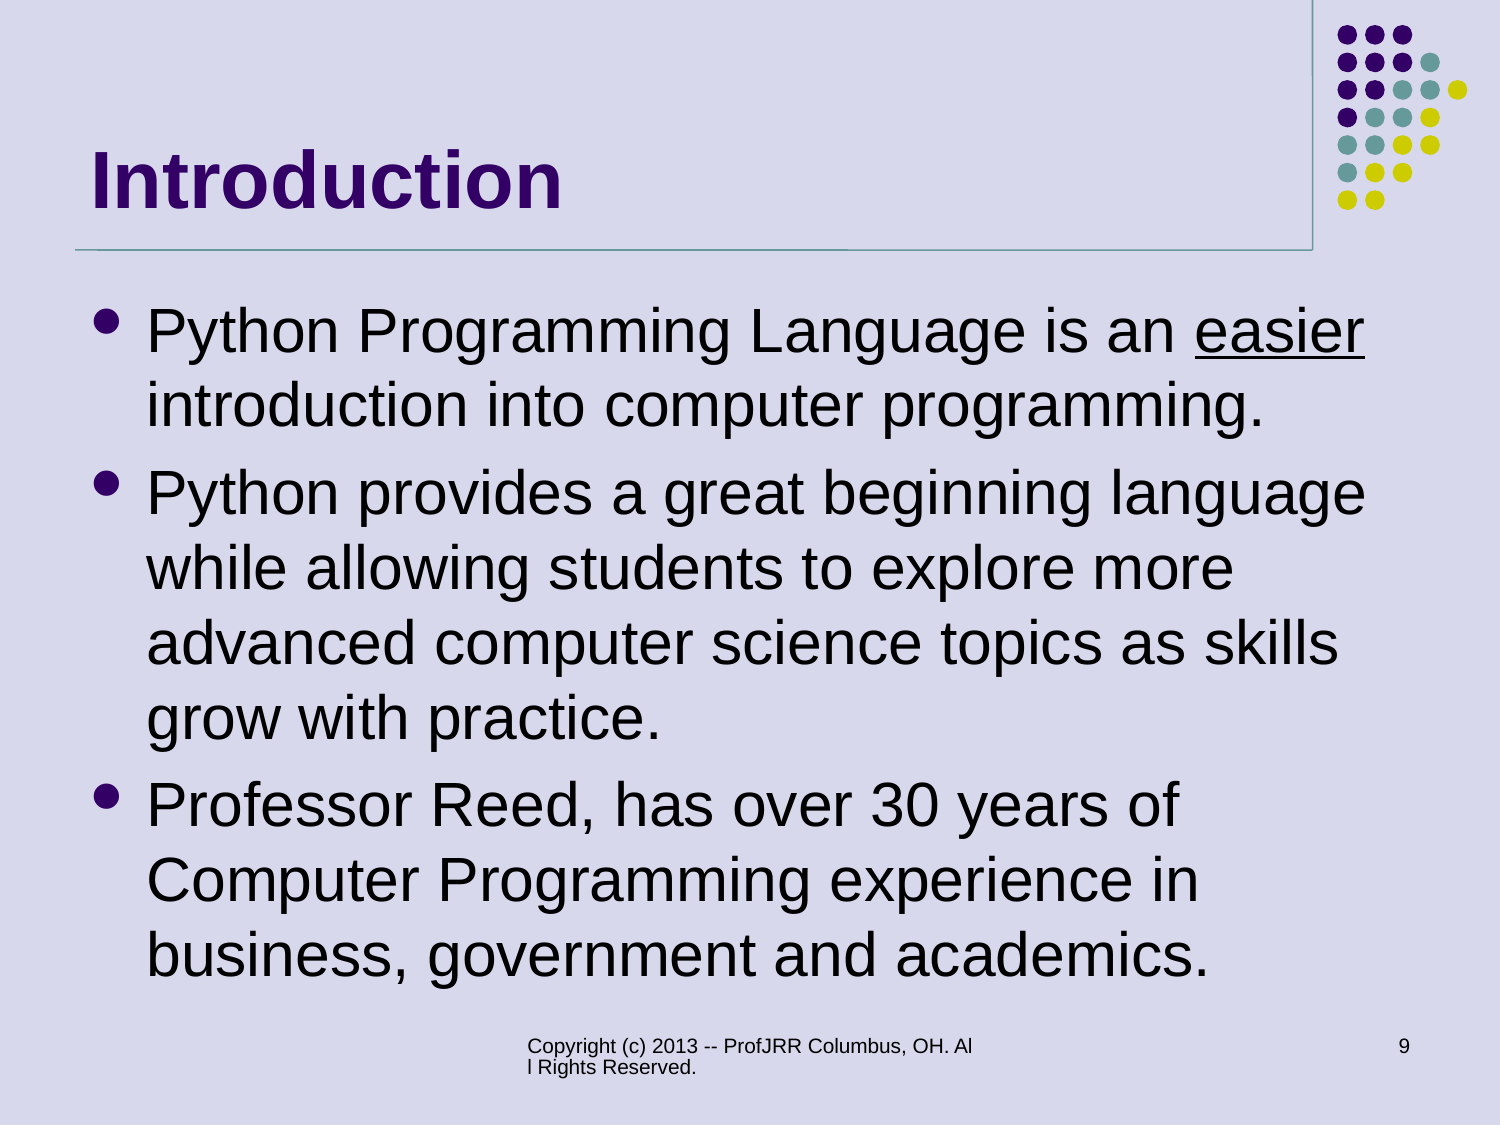

# Introduction
Python Programming Language is an easier introduction into computer programming.
Python provides a great beginning language while allowing students to explore more advanced computer science topics as skills grow with practice.
Professor Reed, has over 30 years of Computer Programming experience in business, government and academics.

Copyright (c) 2013 -- ProfJRR Columbus, OH. All Rights Reserved.
9